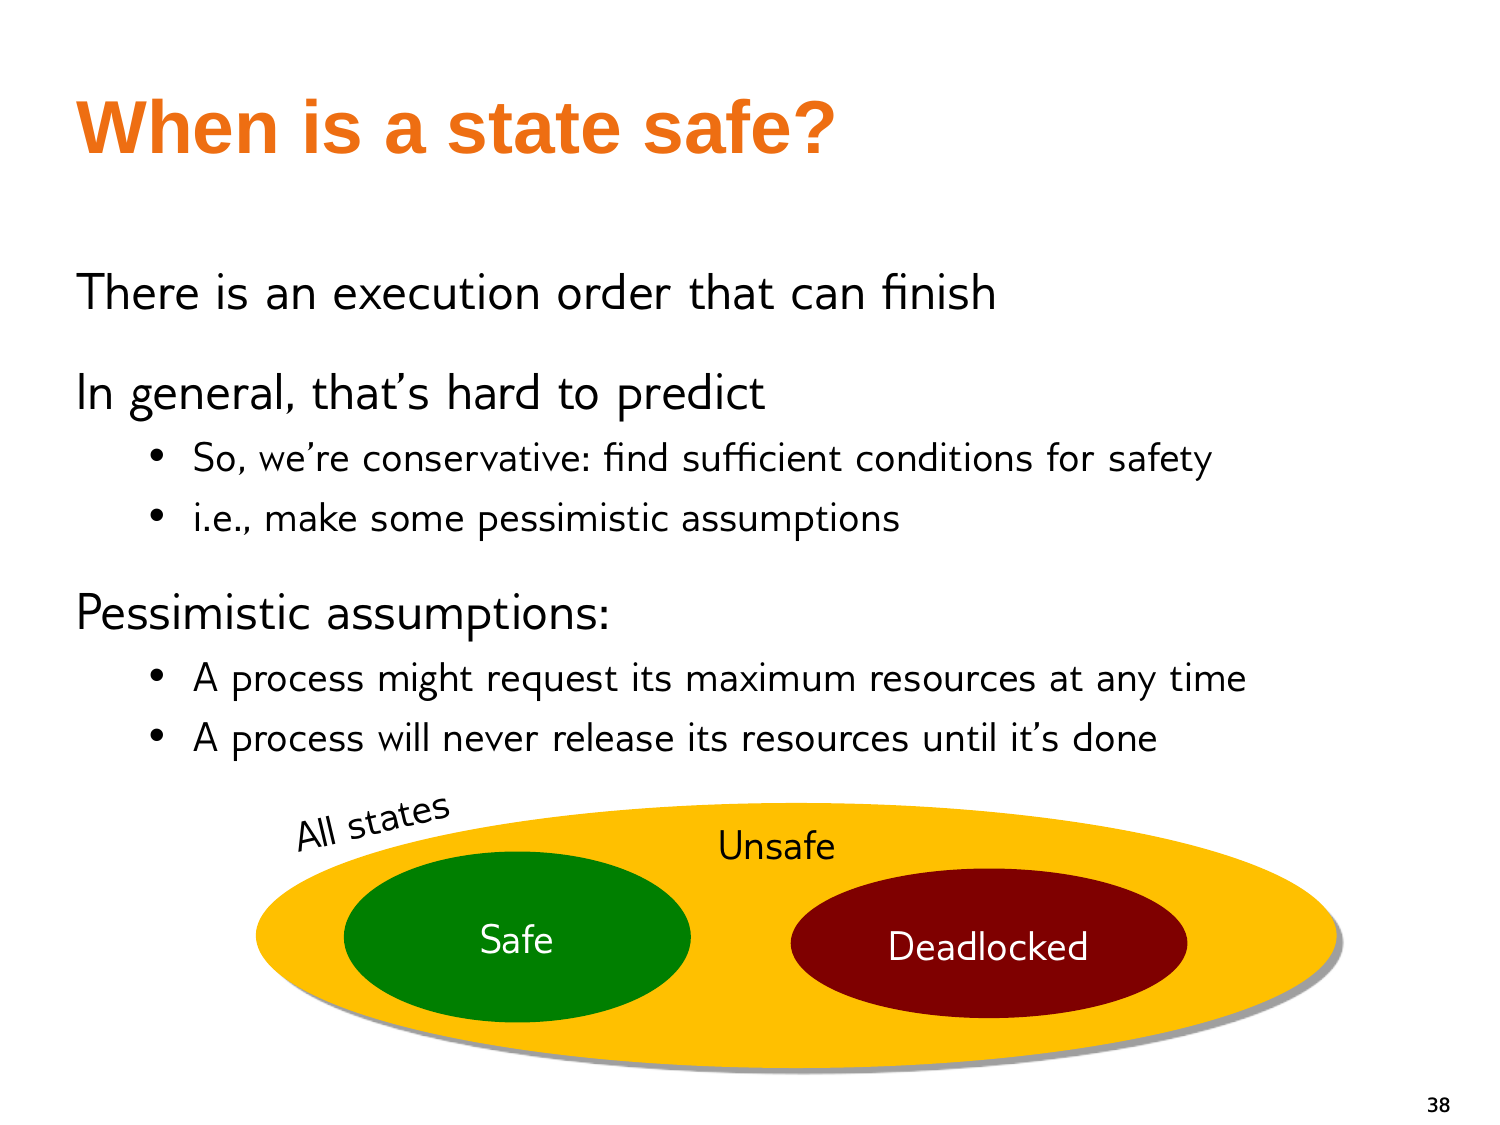

# When is a state safe?
There is an execution order that can finish
In general, that’s hard to predict
So, we’re conservative: find sufficient conditions for safety
i.e., make some pessimistic assumptions
Pessimistic assumptions:
A process might request its maximum resources at any time
A process will never release its resources until it’s done
All states

Unsafe
Safe
Deadlocked